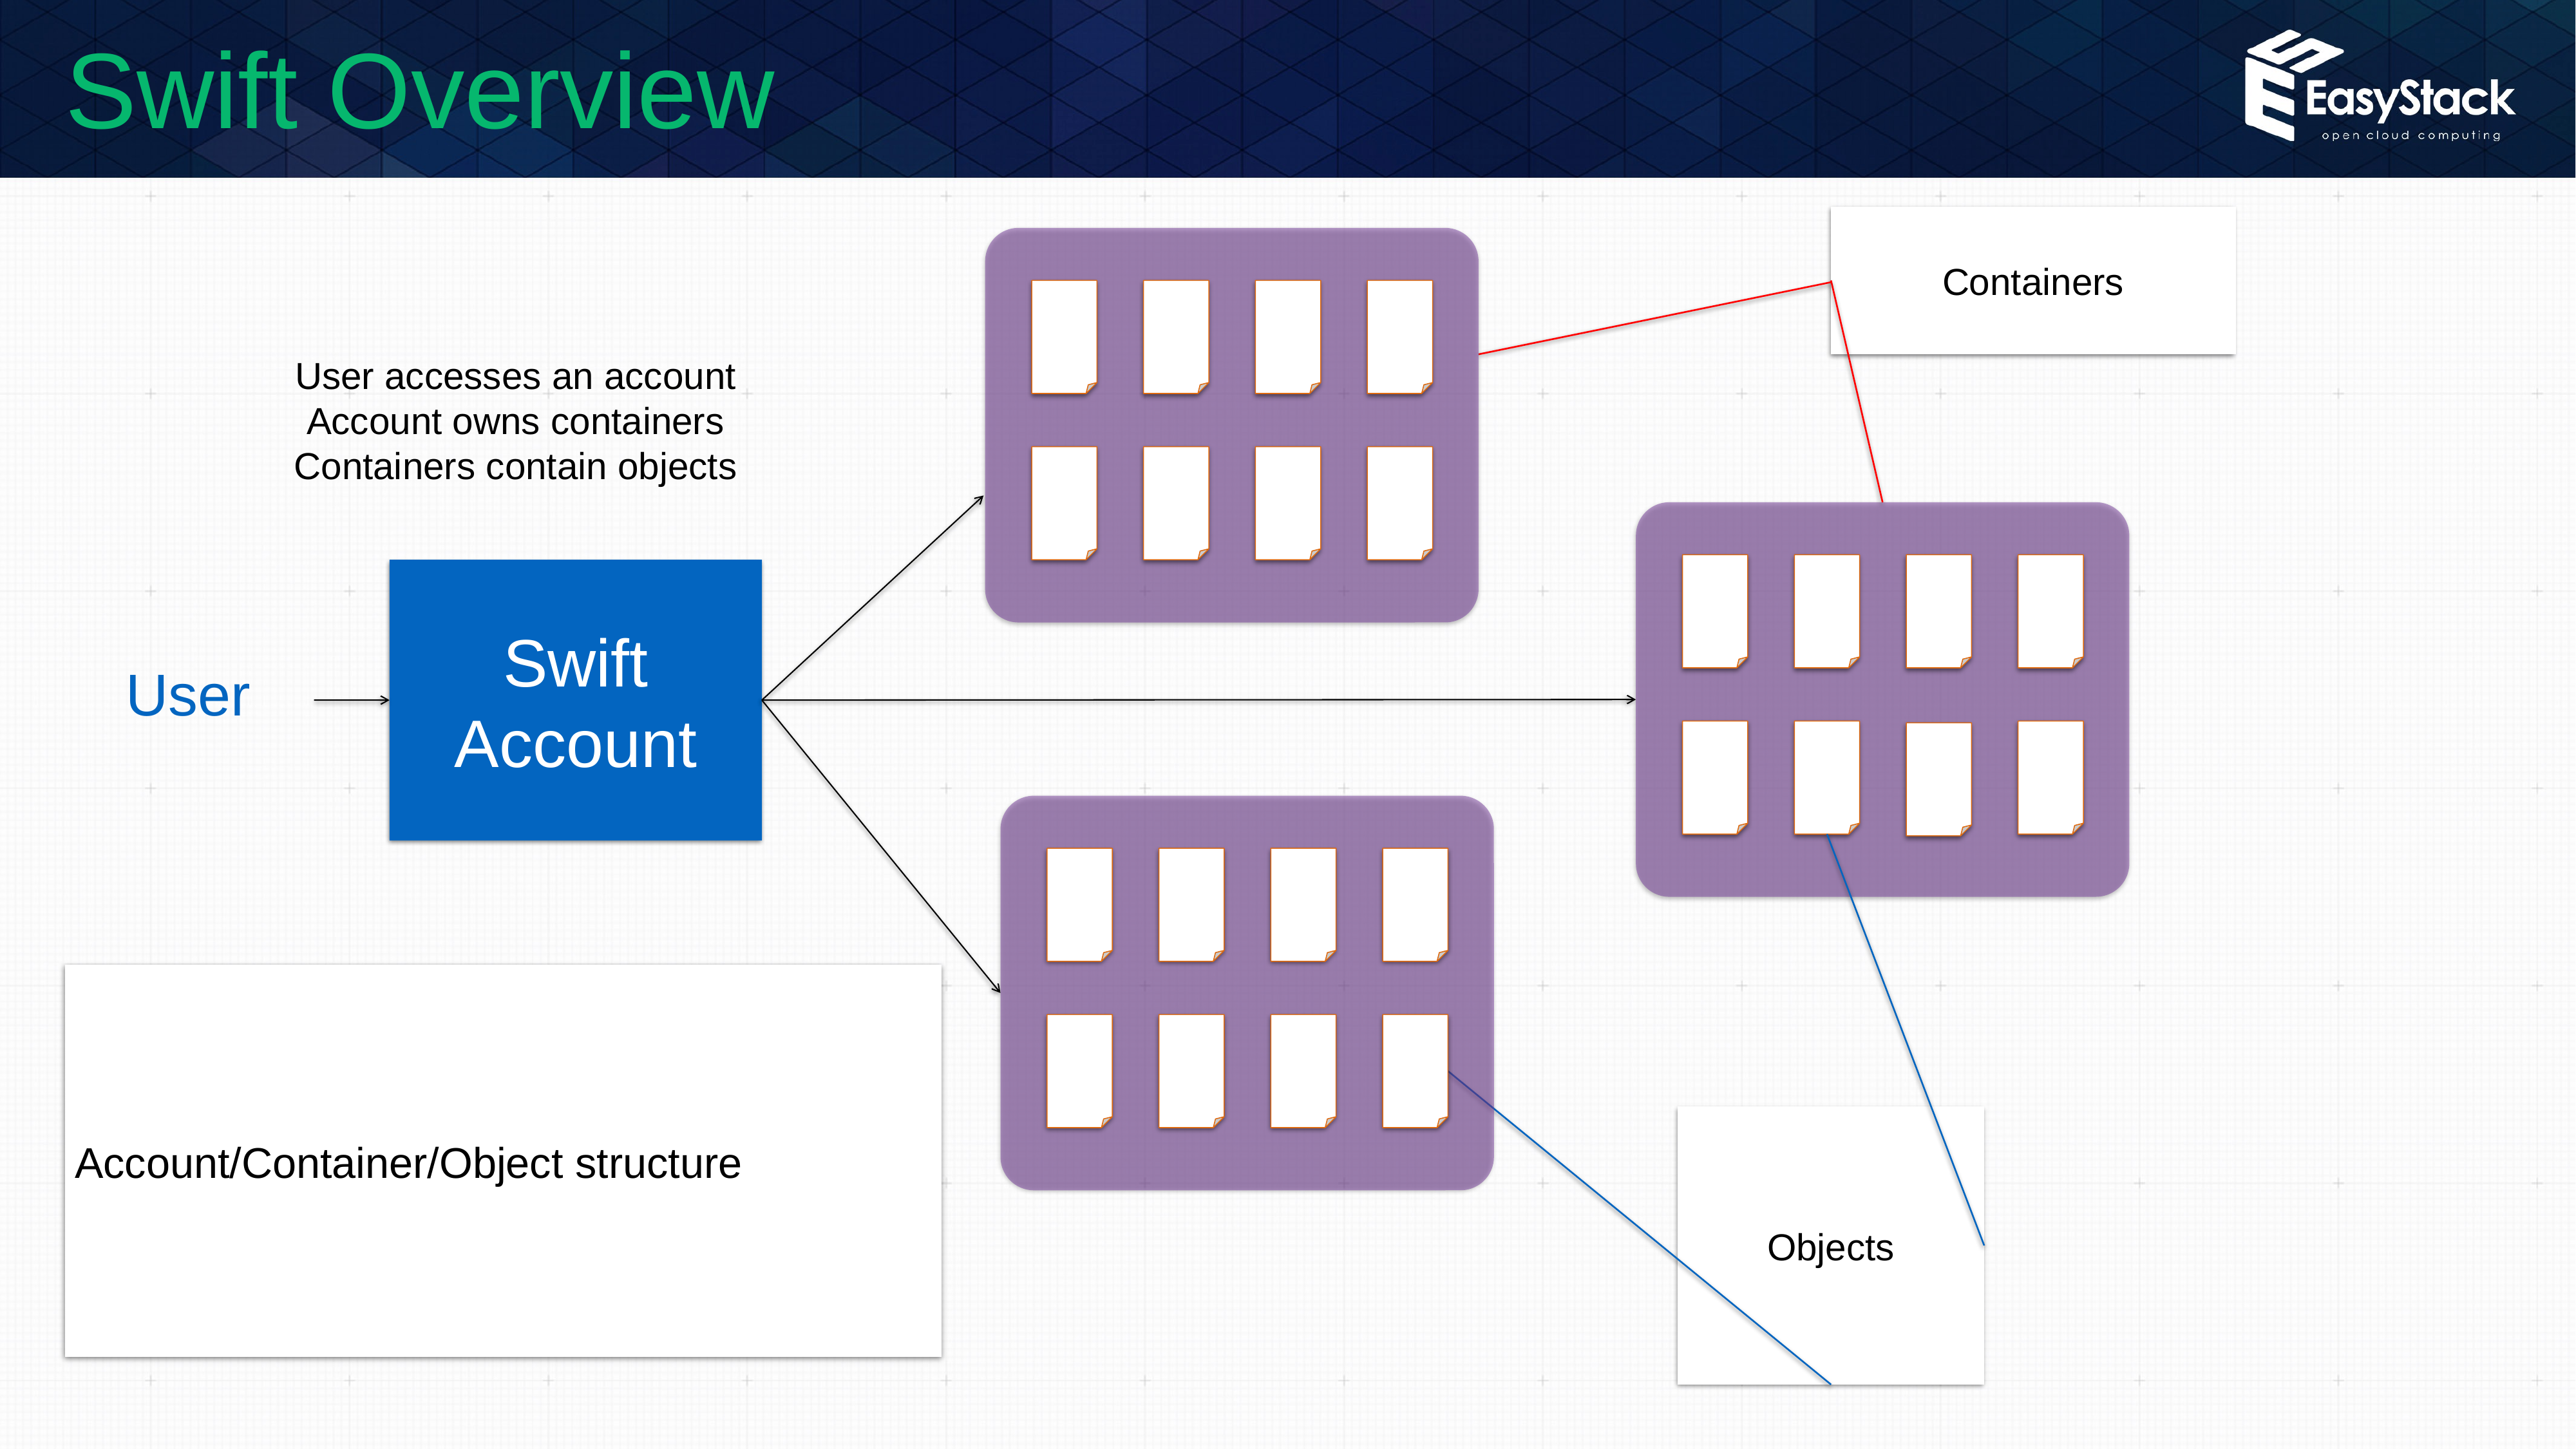

# Swift Overview
Containers

User accesses an account
Account owns containers
Containers contain objects

Swift Account
User

Account/Container/Object structure
Objects